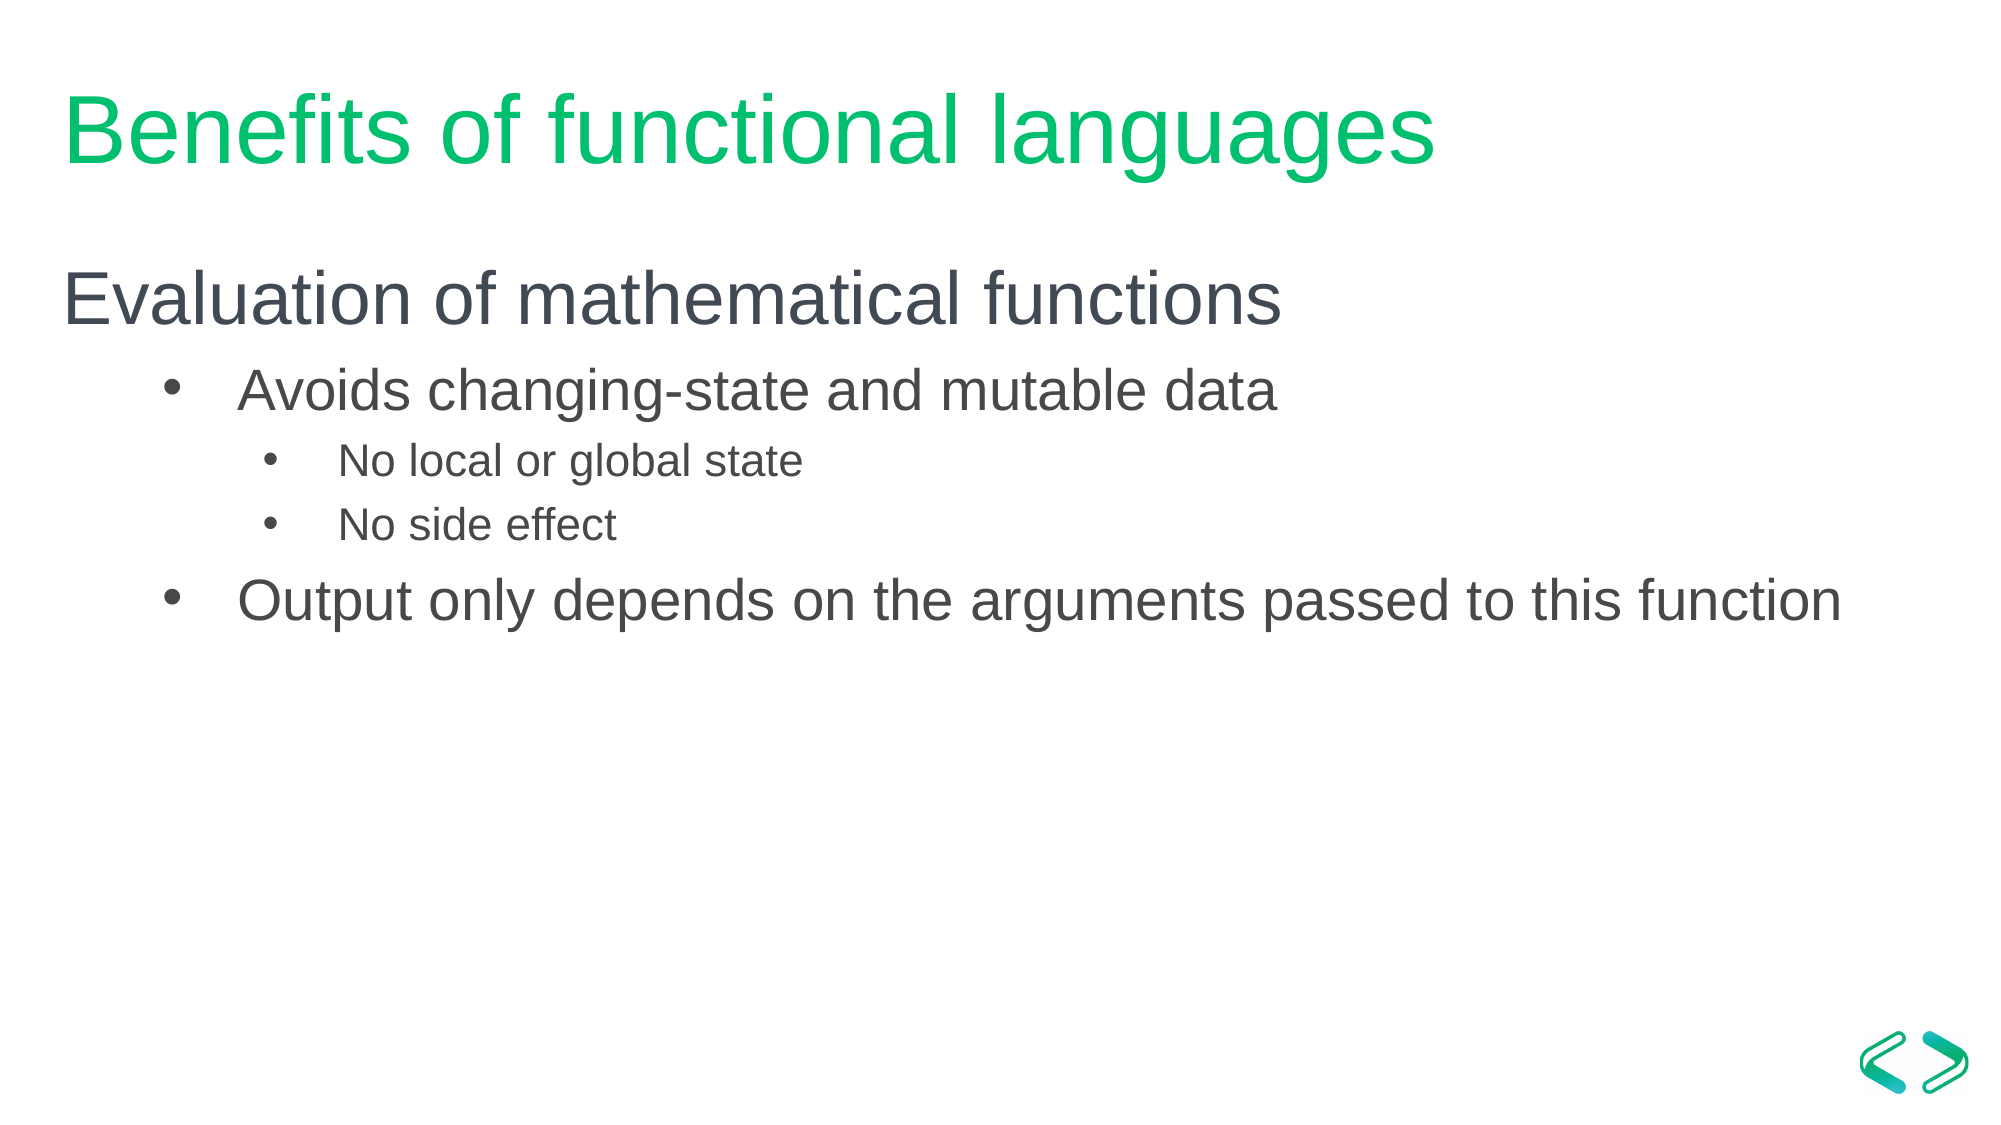

# Benefits of functional languages
Evaluation of mathematical functions
Avoids changing-state and mutable data
No local or global state
No side effect
Output only depends on the arguments passed to this function